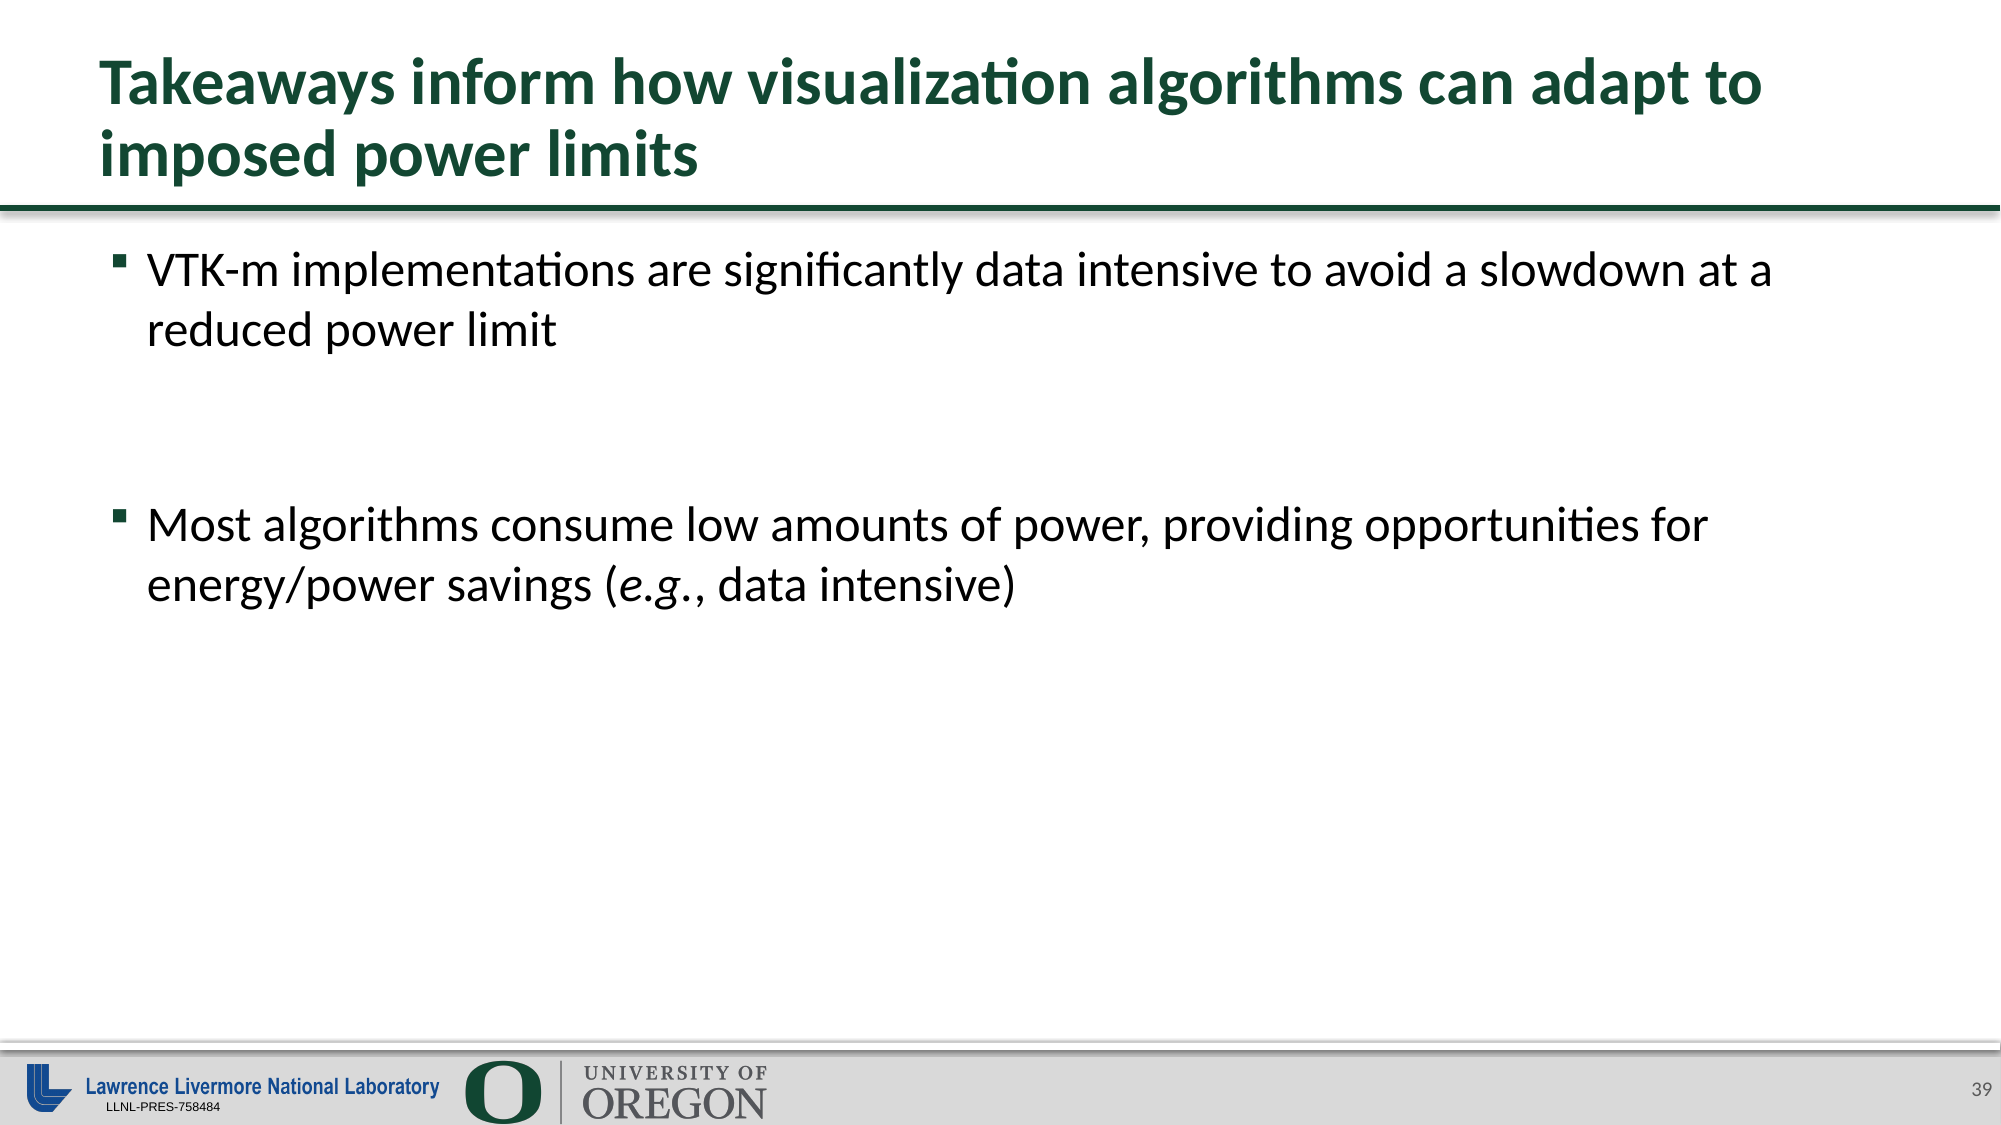

# Takeaways inform how visualization algorithms can adapt to imposed power limits
VTK-m implementations are significantly data intensive to avoid a slowdown at a reduced power limit

Most algorithms consume low amounts of power, providing opportunities for energy/power savings (e.g., data intensive)